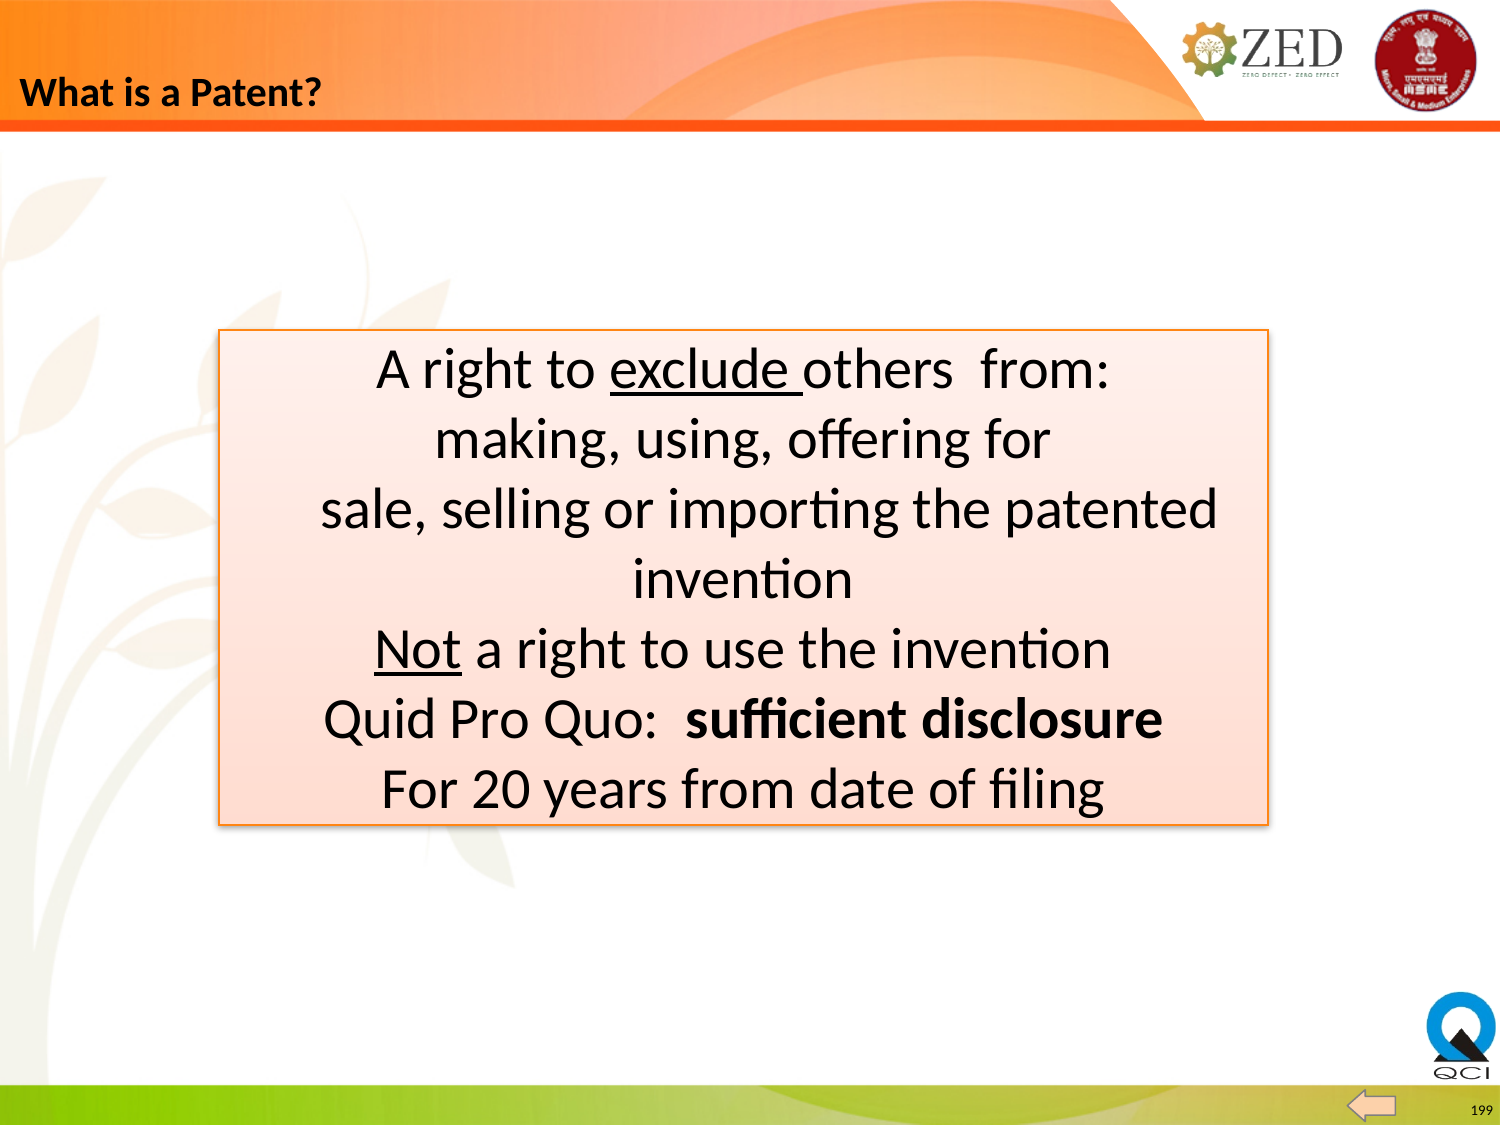

# What is a Patent?
A right to exclude others  from:
making, using, offering for
    sale, selling or importing the patented invention
Not a right to use the invention
Quid Pro Quo:  sufficient disclosure
For 20 years from date of filing